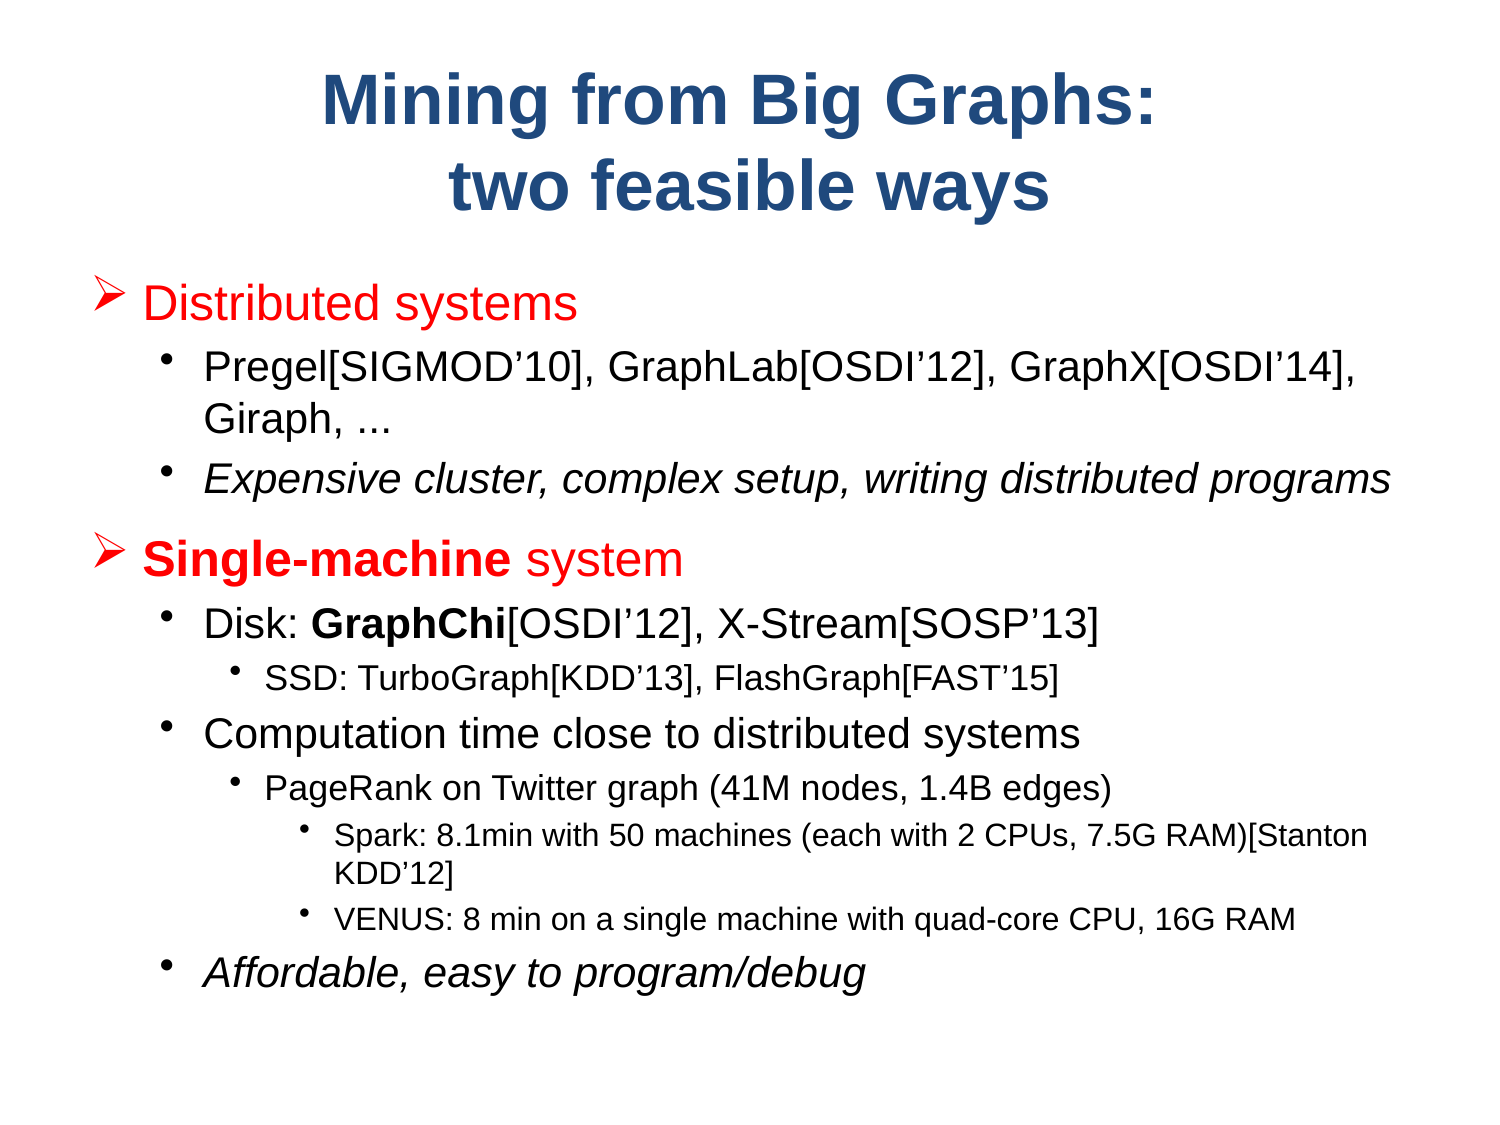

# Mining from Big Graphs: two feasible ways
Distributed systems
Pregel[SIGMOD’10], GraphLab[OSDI’12], GraphX[OSDI’14], Giraph, ...
Expensive cluster, complex setup, writing distributed programs
Single-machine system
Disk: GraphChi[OSDI’12], X-Stream[SOSP’13]
SSD: TurboGraph[KDD’13], FlashGraph[FAST’15]
Computation time close to distributed systems
PageRank on Twitter graph (41M nodes, 1.4B edges)
Spark: 8.1min with 50 machines (each with 2 CPUs, 7.5G RAM)[Stanton KDD’12]
VENUS: 8 min on a single machine with quad-core CPU, 16G RAM
Affordable, easy to program/debug